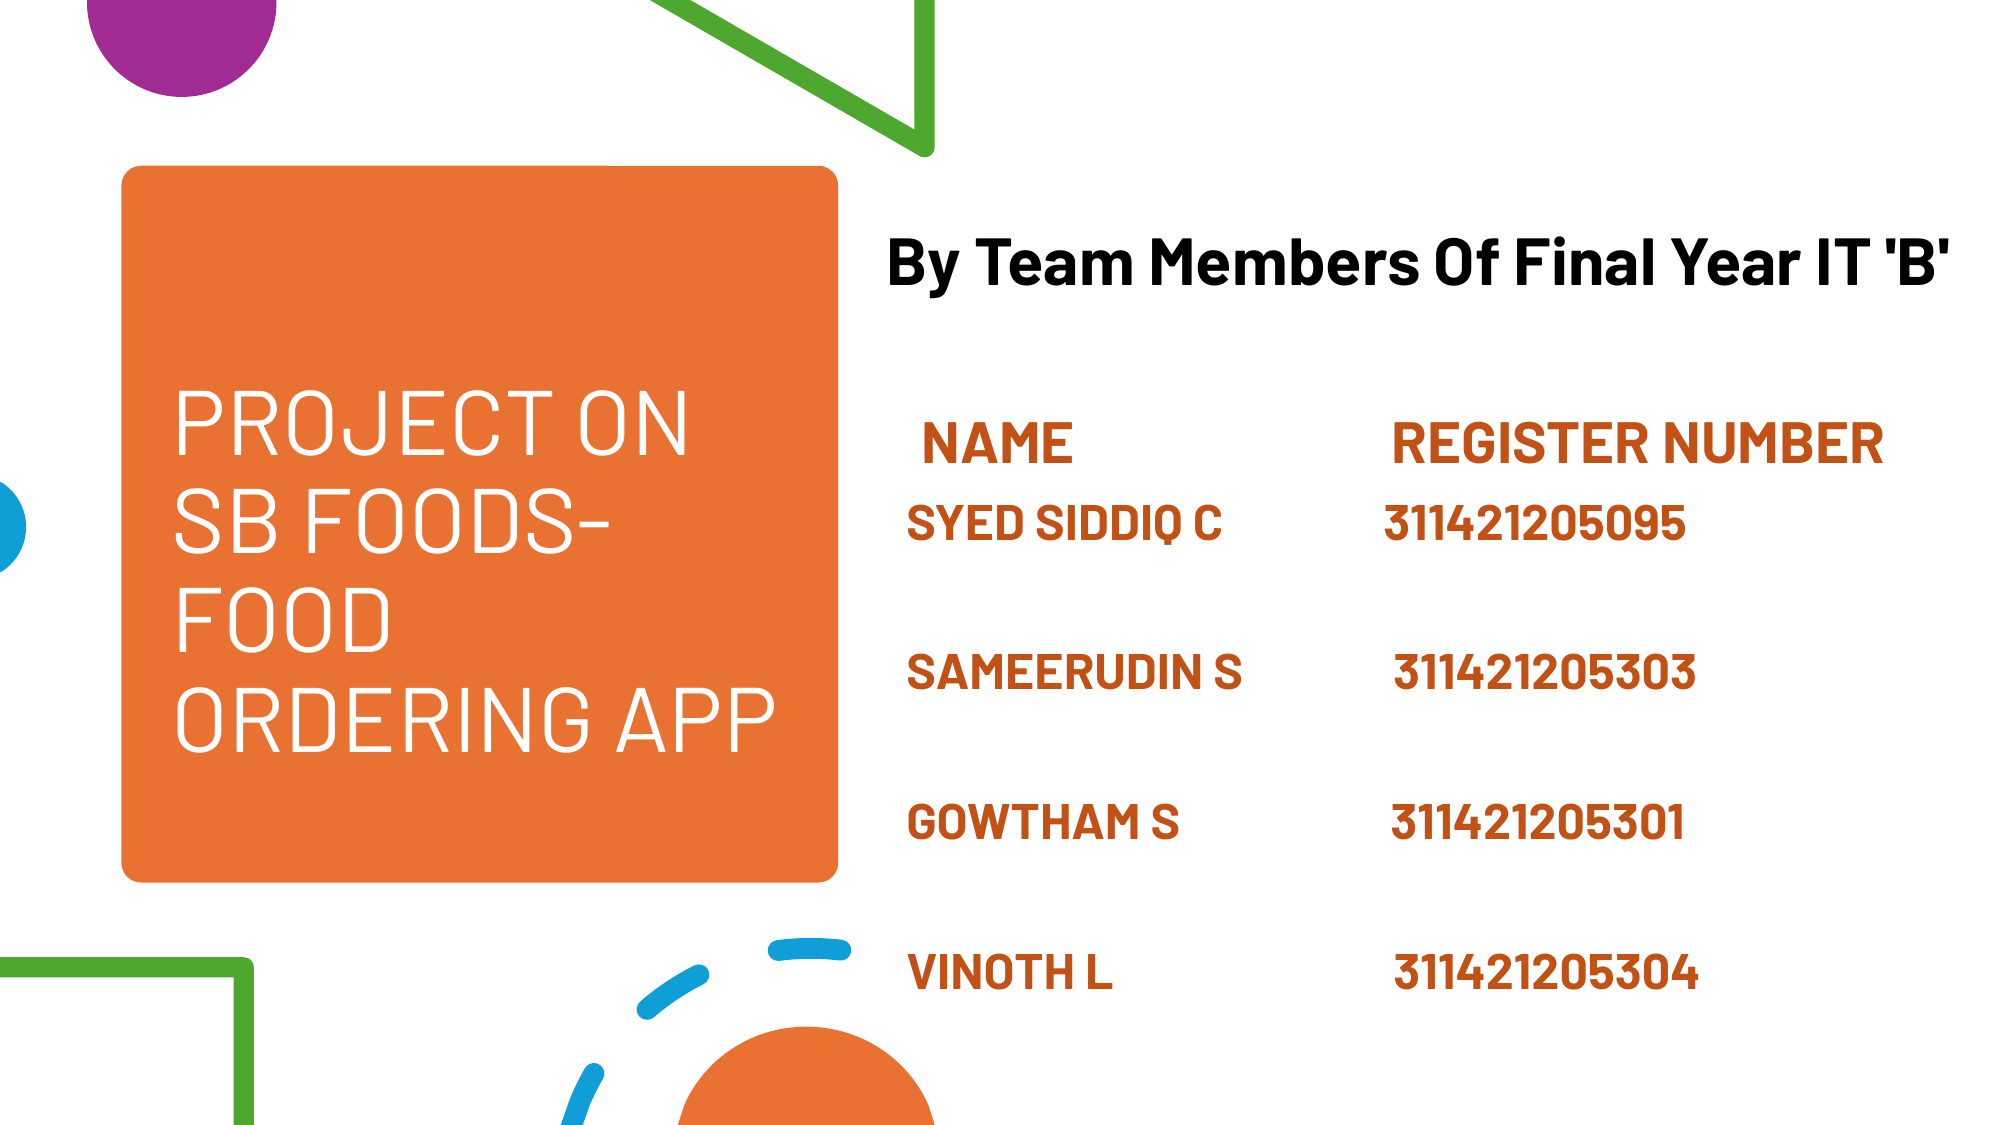

# PROJECT ON SB FOODS-FOOD ORDERING APP
By Team Members Of Final Year IT 'B'

   NAME                           REGISTER NUMBER
  SYED SIDDIQ C                311421205095

  SAMEERUDIN S               311421205303

  GOWTHAM S                     311421205301

  VINOTH L                            311421205304